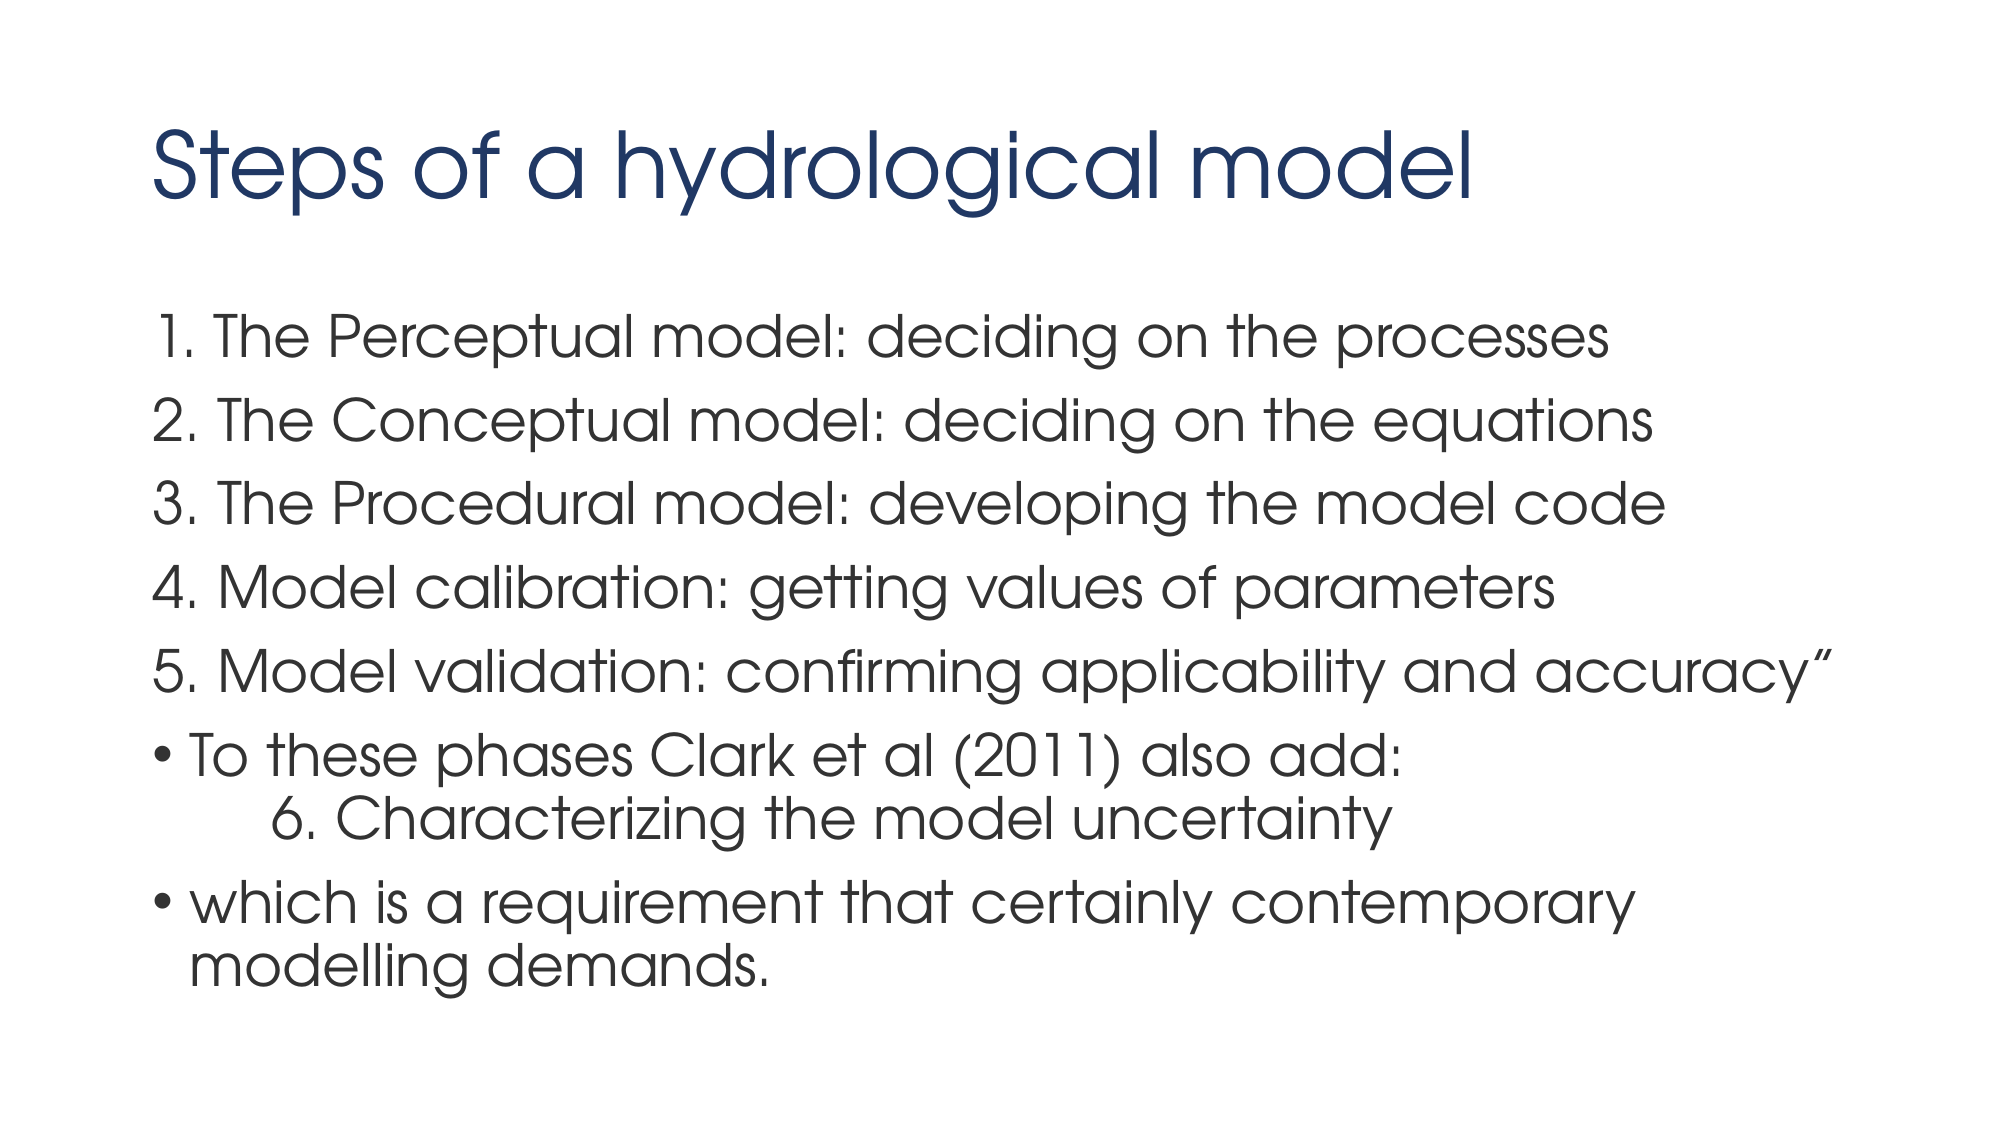

# Steps of a hydrological model
 The Perceptual model: deciding on the processes
 The Conceptual model: deciding on the equations
 The Procedural model: developing the model code
 Model calibration: getting values of parameters
 Model validation: confirming applicability and accuracy”
To these phases Clark et al (2011) also add:
     6. Characterizing the model uncertainty
which is a requirement that certainly contemporary modelling demands.